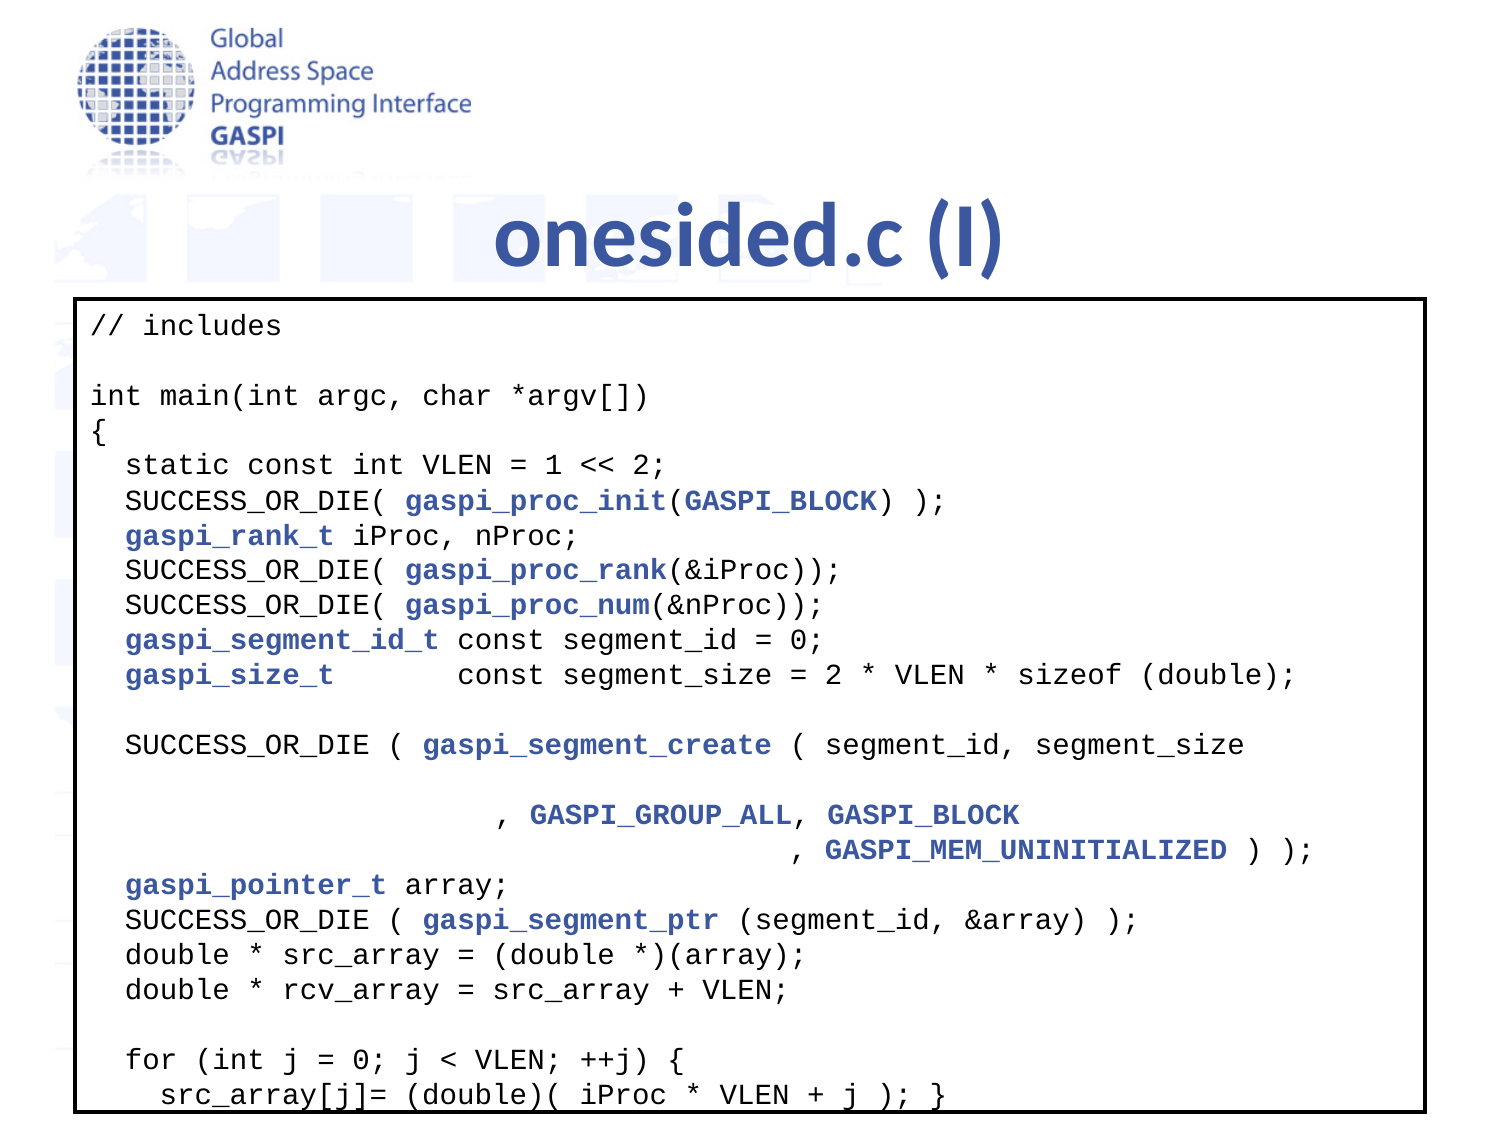

onesided.c (I)
// includes

int main(int argc, char *argv[])
{
  static const int VLEN = 1 << 2;
  SUCCESS_OR_DIE( gaspi_proc_init(GASPI_BLOCK) );
  gaspi_rank_t iProc, nProc;
  SUCCESS_OR_DIE( gaspi_proc_rank(&iProc));
  SUCCESS_OR_DIE( gaspi_proc_num(&nProc));
  gaspi_segment_id_t const segment_id = 0;
  gaspi_size_t       const segment_size = 2 * VLEN * sizeof (double);

  SUCCESS_OR_DIE ( gaspi_segment_create ( segment_id, segment_size                            								      , GASPI_GROUP_ALL, GASPI_BLOCK
                                        , GASPI_MEM_UNINITIALIZED ) );
  gaspi_pointer_t array;
  SUCCESS_OR_DIE ( gaspi_segment_ptr (segment_id, &array) );
  double * src_array = (double *)(array);
  double * rcv_array = src_array + VLEN;

  for (int j = 0; j < VLEN; ++j) {
    src_array[j]= (double)( iProc * VLEN + j ); }